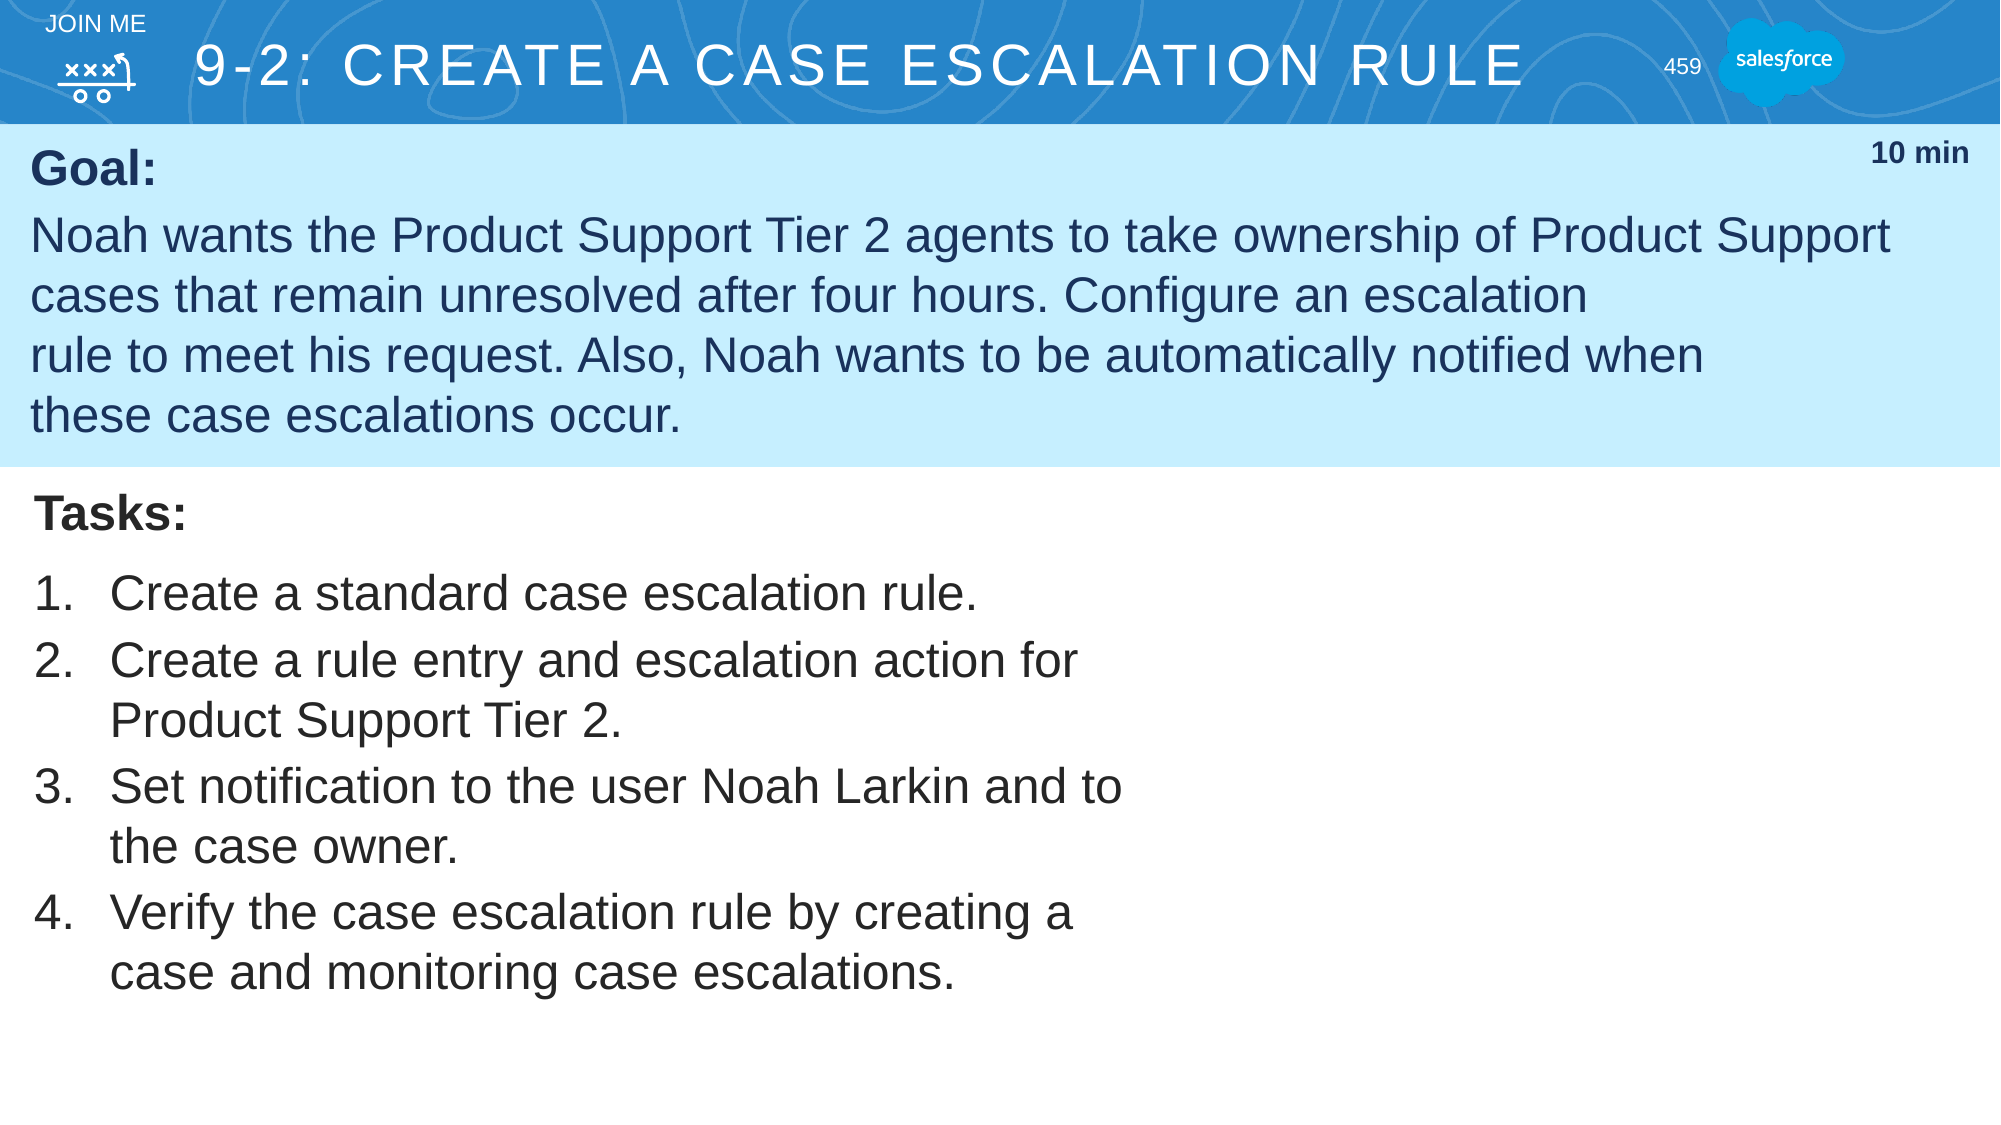

Join me
# 9-2: Create a Case Escalation Rule
459
Goal:
Noah wants the Product Support Tier 2 agents to take ownership of Product Support cases that remain unresolved after four hours. Configure an escalation
rule to meet his request. Also, Noah wants to be automatically notified when
these case escalations occur.

10 min
Tasks:
Create a standard case escalation rule.
Create a rule entry and escalation action for Product Support Tier 2.
Set notification to the user Noah Larkin and to the case owner.
Verify the case escalation rule by creating a case and monitoring case escalations.